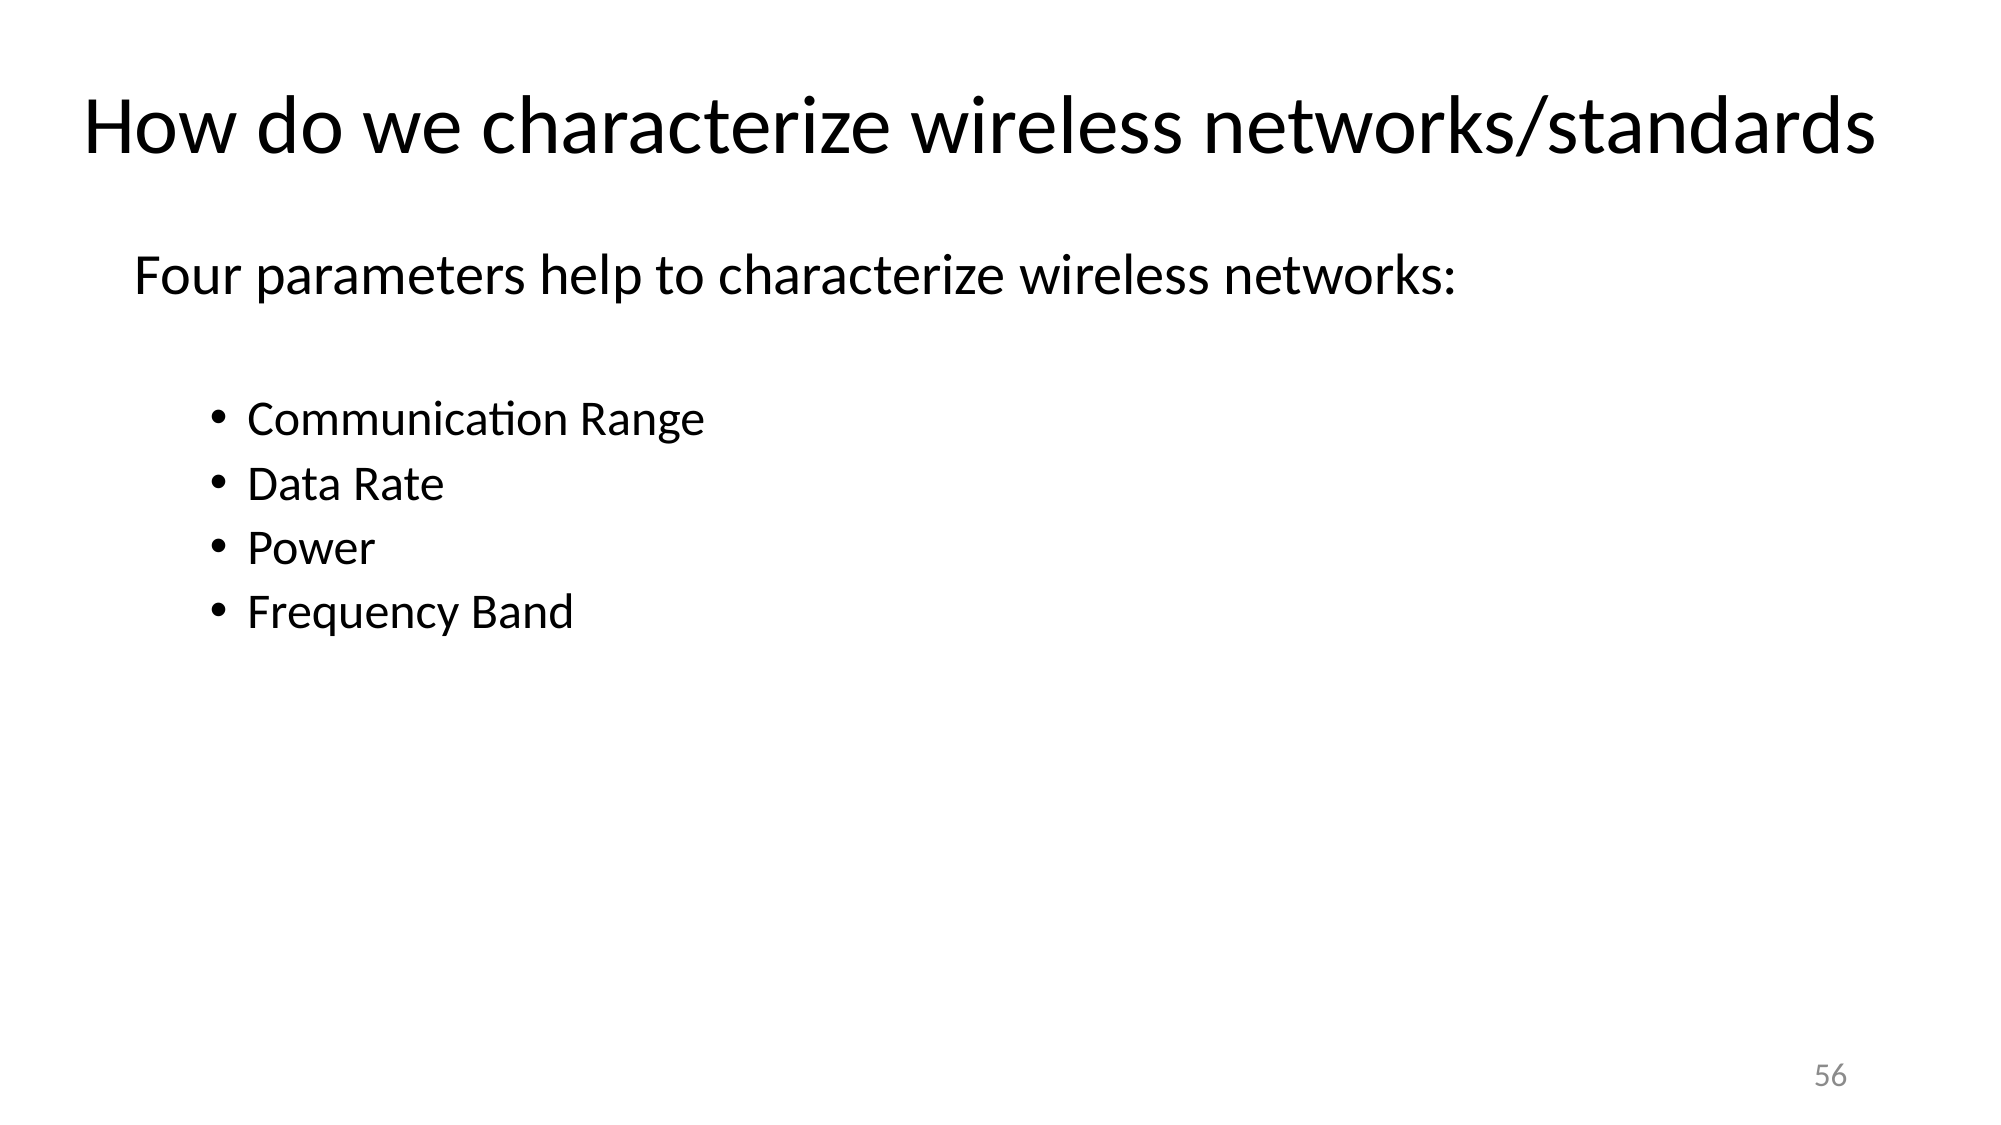

# How do we characterize wireless networks/standards
Four parameters help to characterize wireless networks:

Communication Range
Data Rate
Power
Frequency Band

56